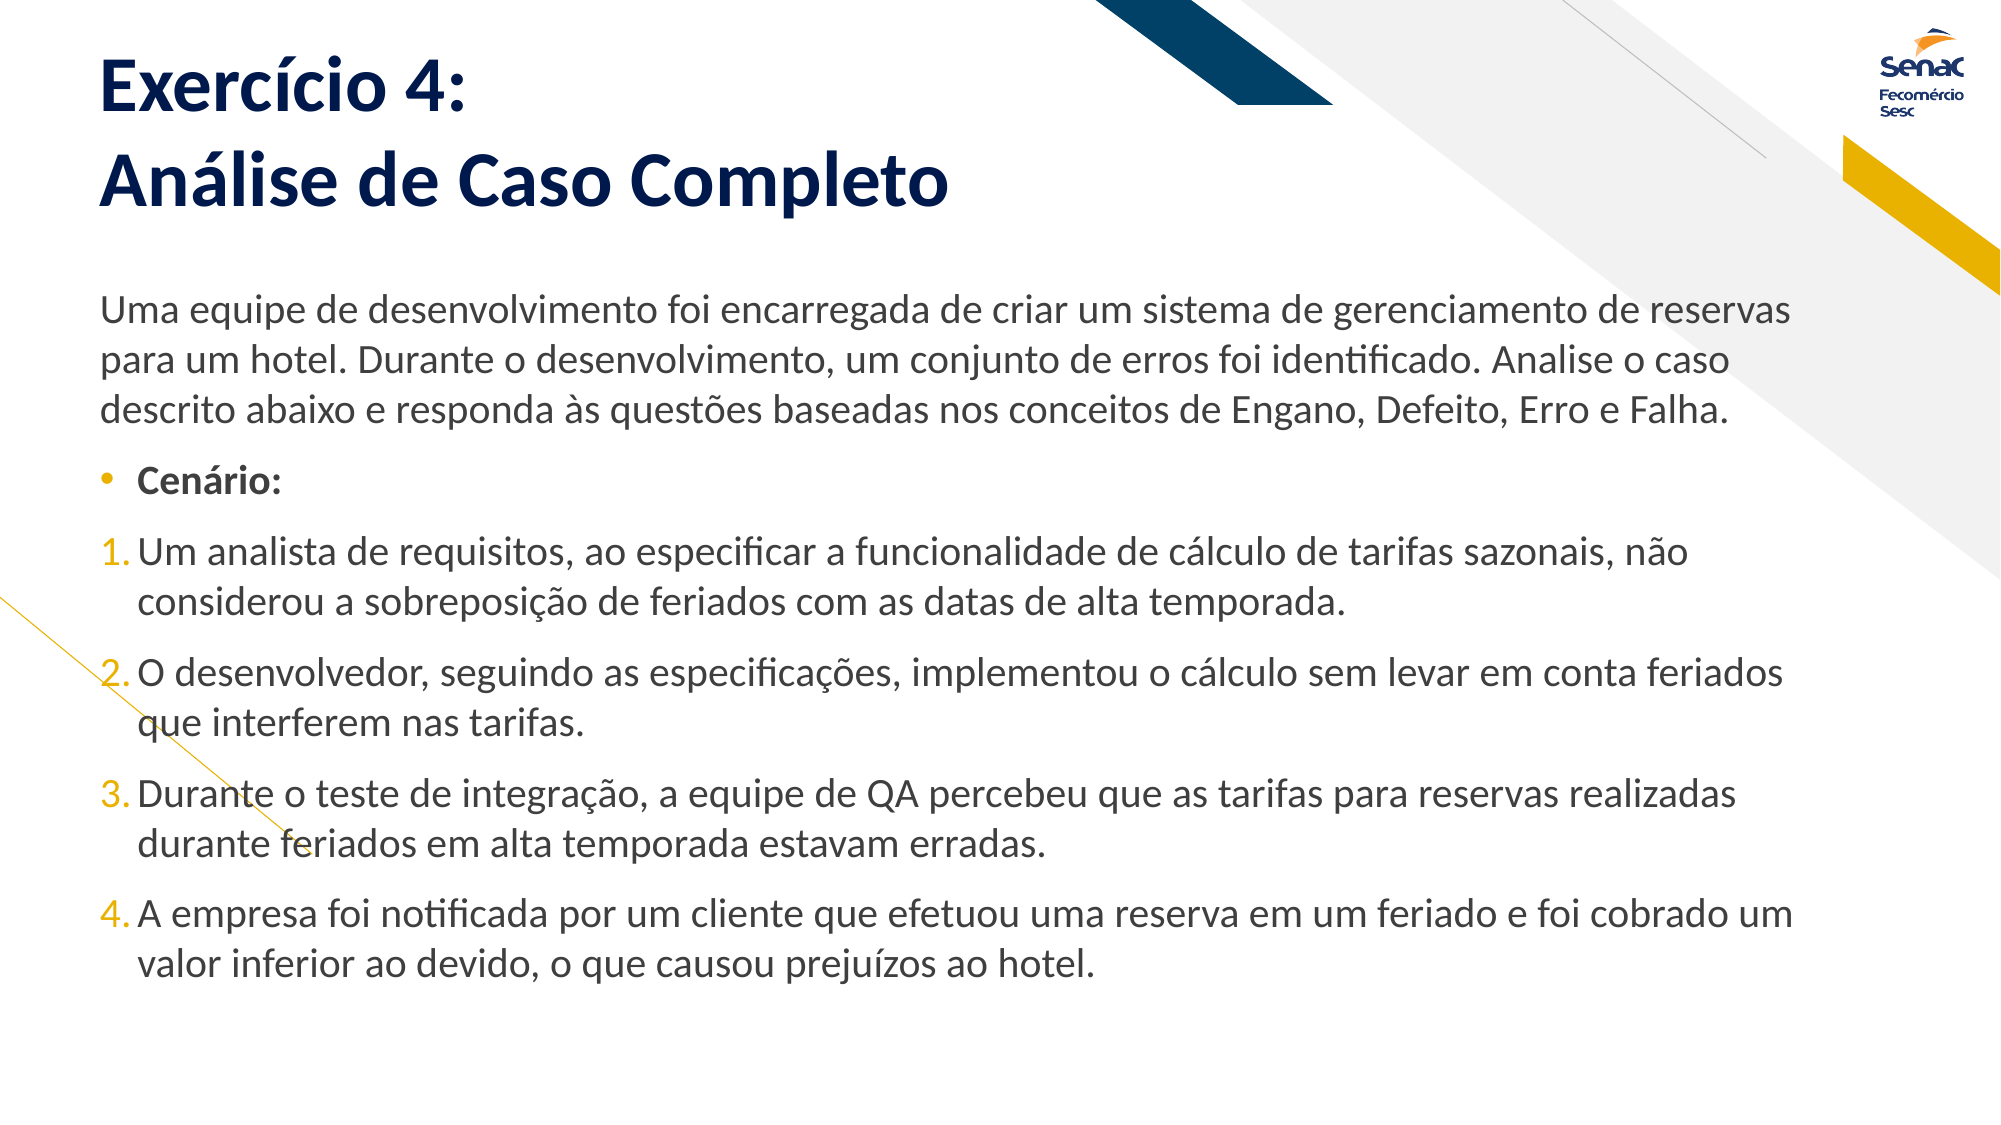

# Exercício 4: Análise de Caso Completo
Uma equipe de desenvolvimento foi encarregada de criar um sistema de gerenciamento de reservas para um hotel. Durante o desenvolvimento, um conjunto de erros foi identificado. Analise o caso descrito abaixo e responda às questões baseadas nos conceitos de Engano, Defeito, Erro e Falha.
Cenário:
Um analista de requisitos, ao especificar a funcionalidade de cálculo de tarifas sazonais, não considerou a sobreposição de feriados com as datas de alta temporada.
O desenvolvedor, seguindo as especificações, implementou o cálculo sem levar em conta feriados que interferem nas tarifas.
Durante o teste de integração, a equipe de QA percebeu que as tarifas para reservas realizadas durante feriados em alta temporada estavam erradas.
A empresa foi notificada por um cliente que efetuou uma reserva em um feriado e foi cobrado um valor inferior ao devido, o que causou prejuízos ao hotel.